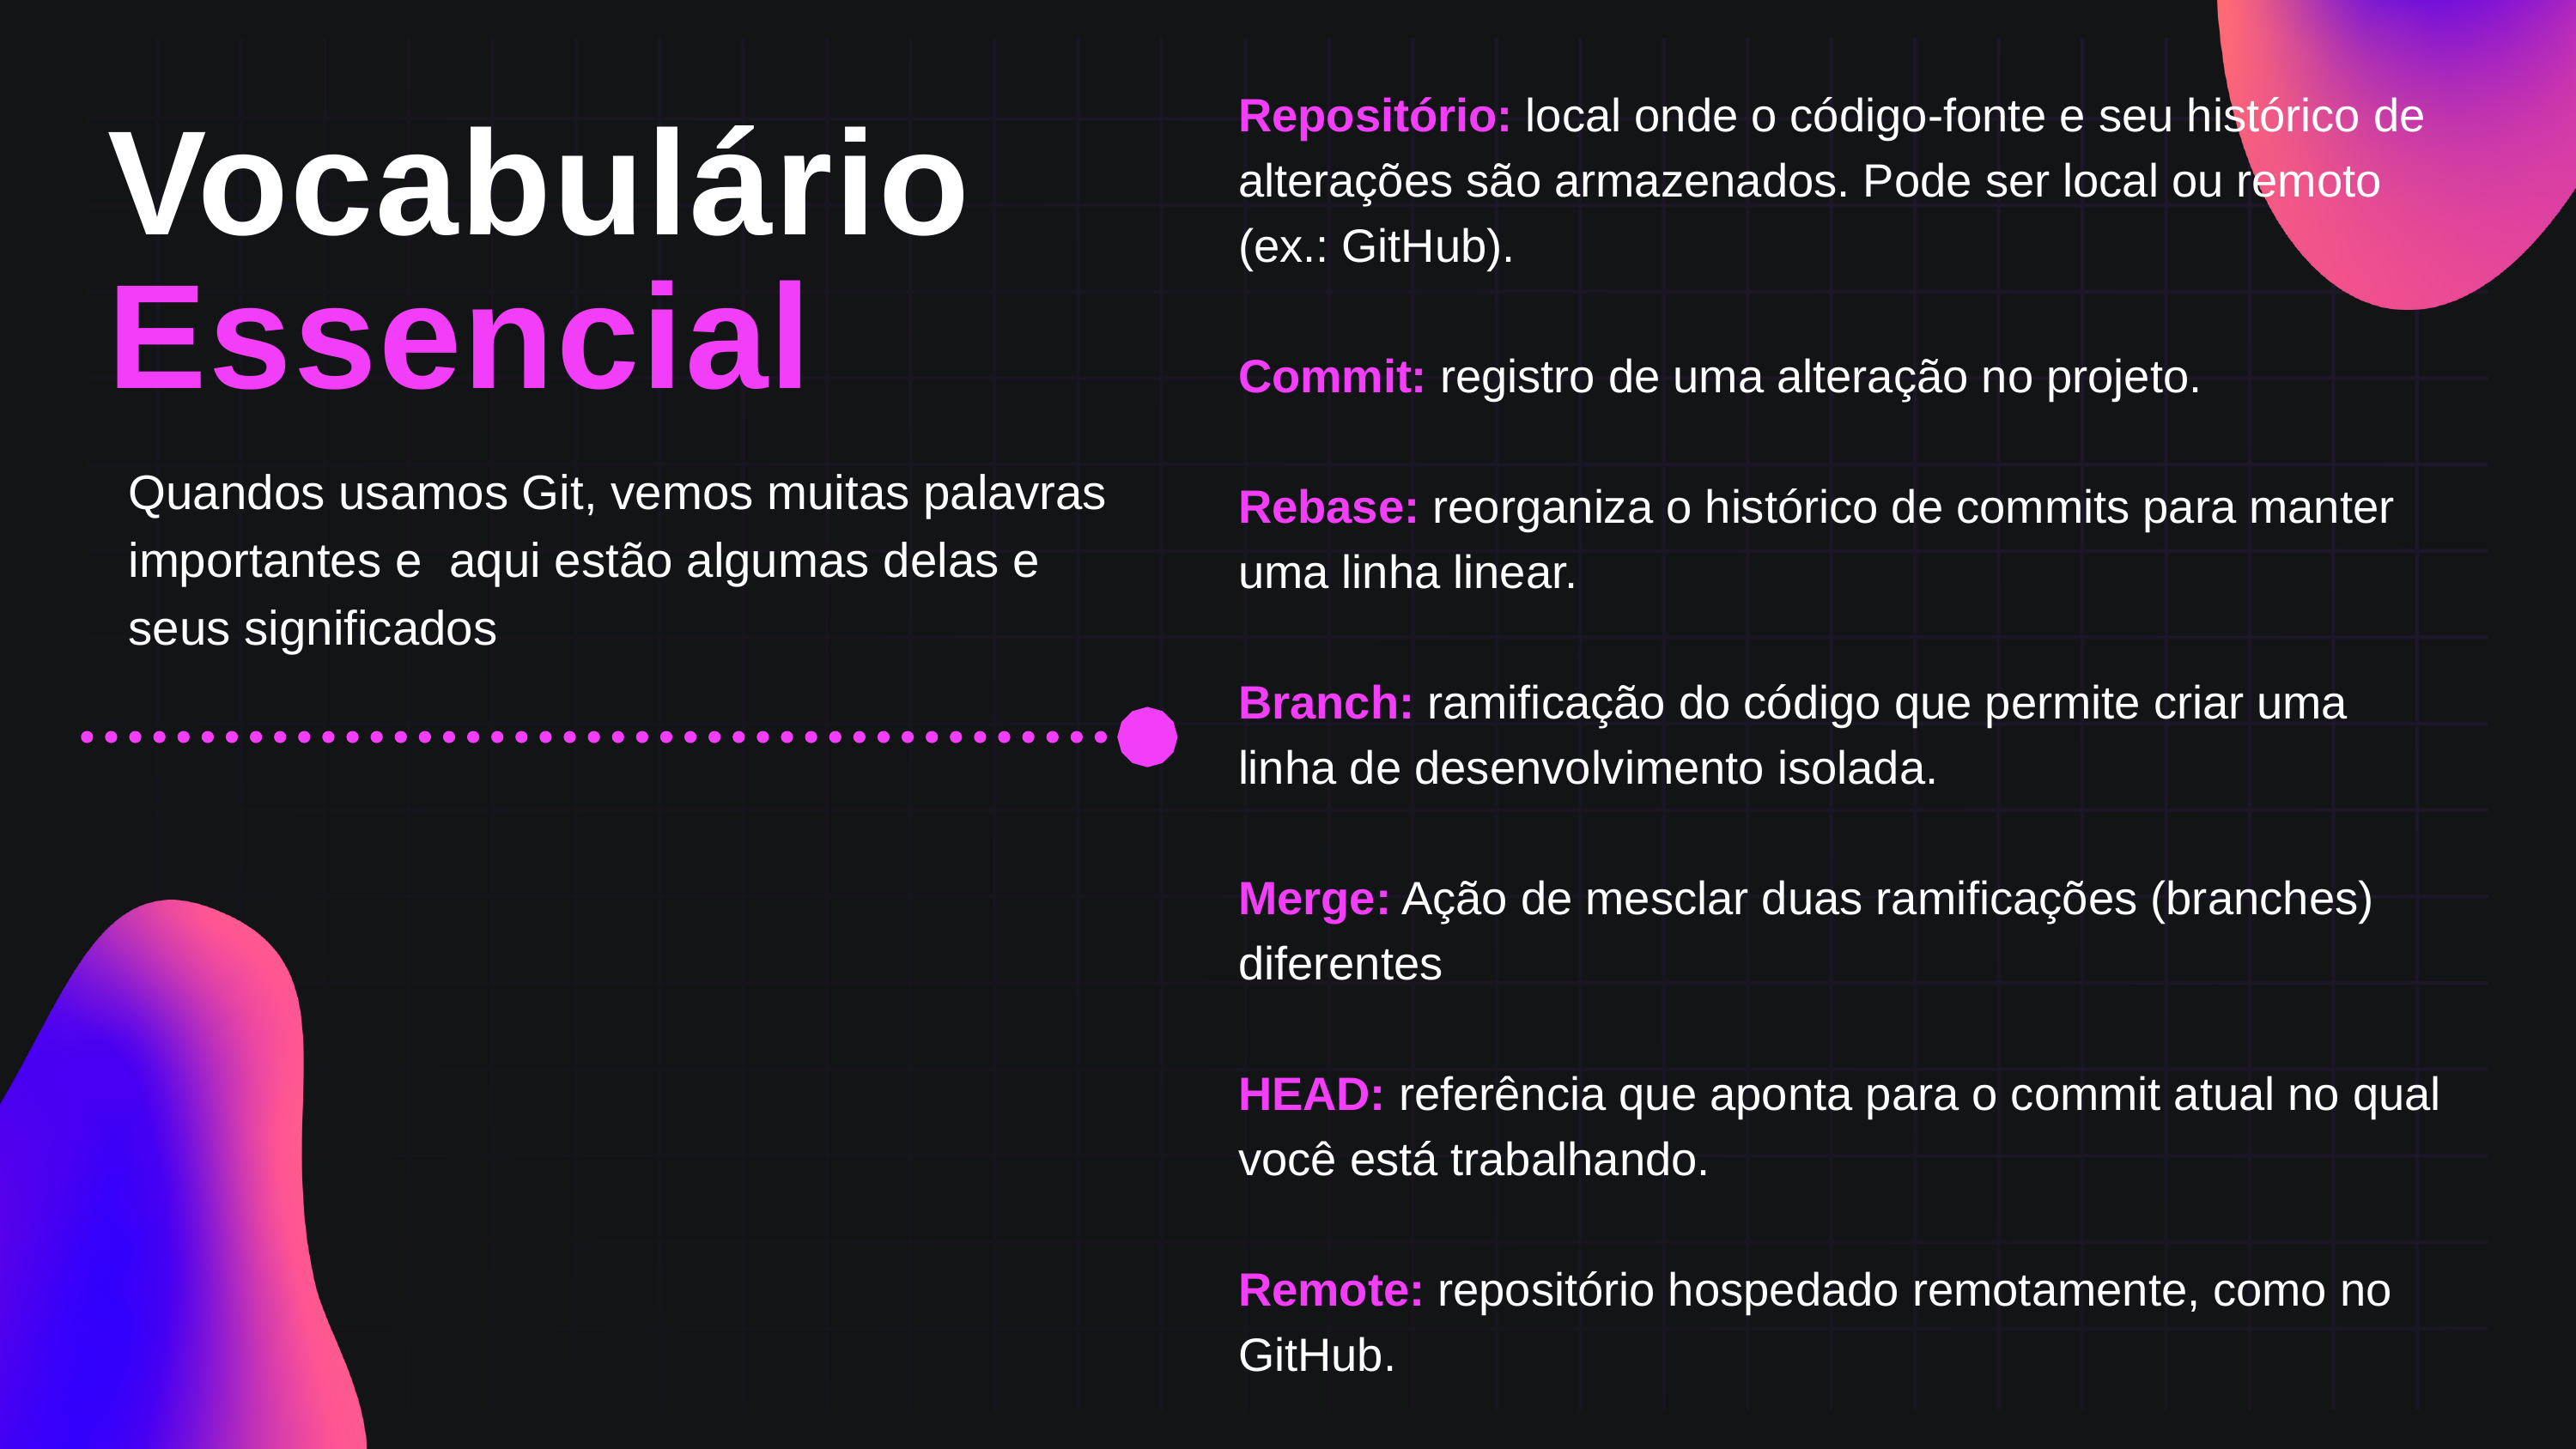

Repositório: local onde o código-fonte e seu histórico de alterações são armazenados. Pode ser local ou remoto (ex.: GitHub).

Commit: registro de uma alteração no projeto.

Rebase: reorganiza o histórico de commits para manter uma linha linear.

Branch: ramificação do código que permite criar uma linha de desenvolvimento isolada.

Merge: Ação de mesclar duas ramificações (branches) diferentes

HEAD: referência que aponta para o commit atual no qual você está trabalhando.

Remote: repositório hospedado remotamente, como no GitHub.
Vocabulário
Essencial
Quandos usamos Git, vemos muitas palavras importantes e  aqui estão algumas delas e seus significados